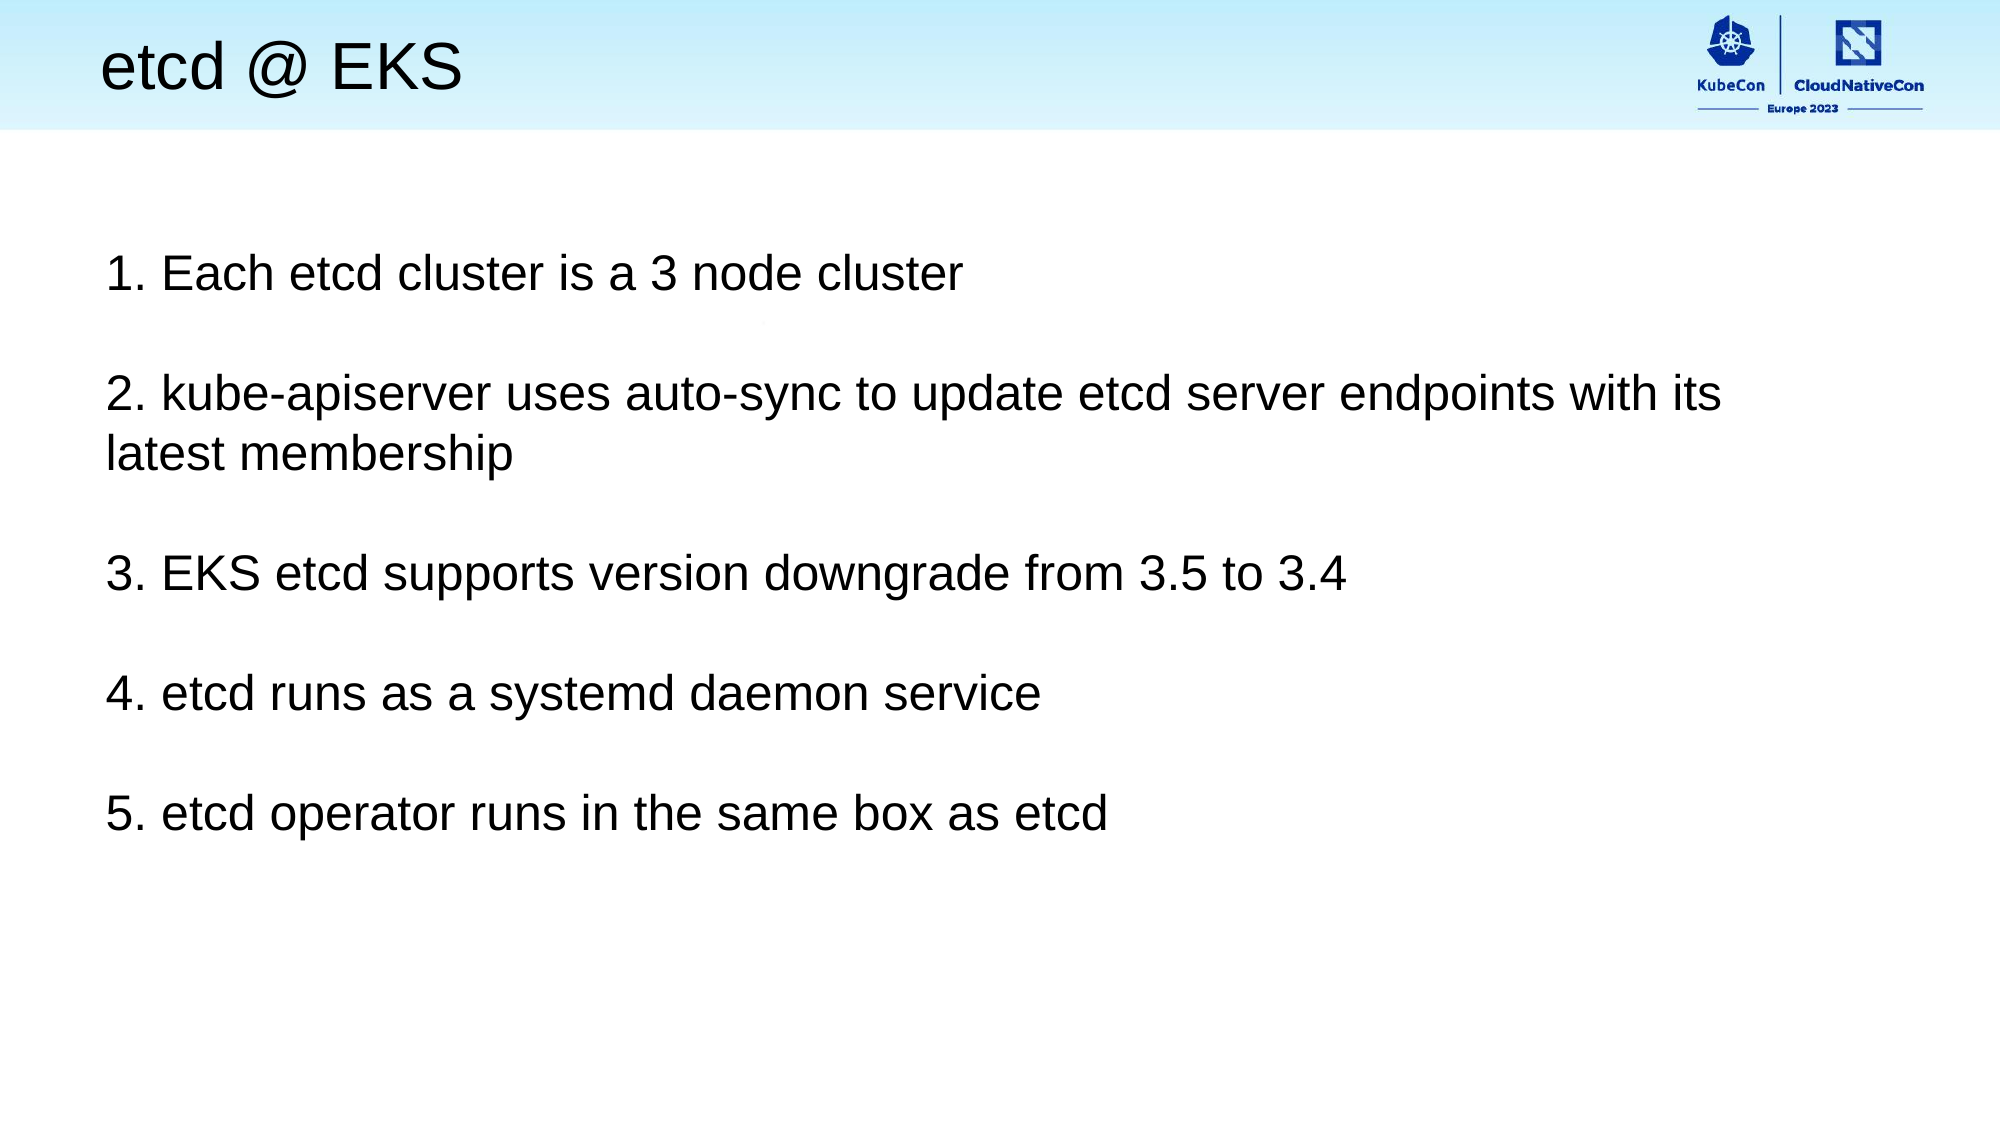

etcd @ EKS
1. Each etcd cluster is a 3 node cluster

2. kube-apiserver uses auto-sync to update etcd server endpoints with its latest membership

3. EKS etcd supports version downgrade from 3.5 to 3.4

4. etcd runs as a systemd daemon service

5. etcd operator runs in the same box as etcd